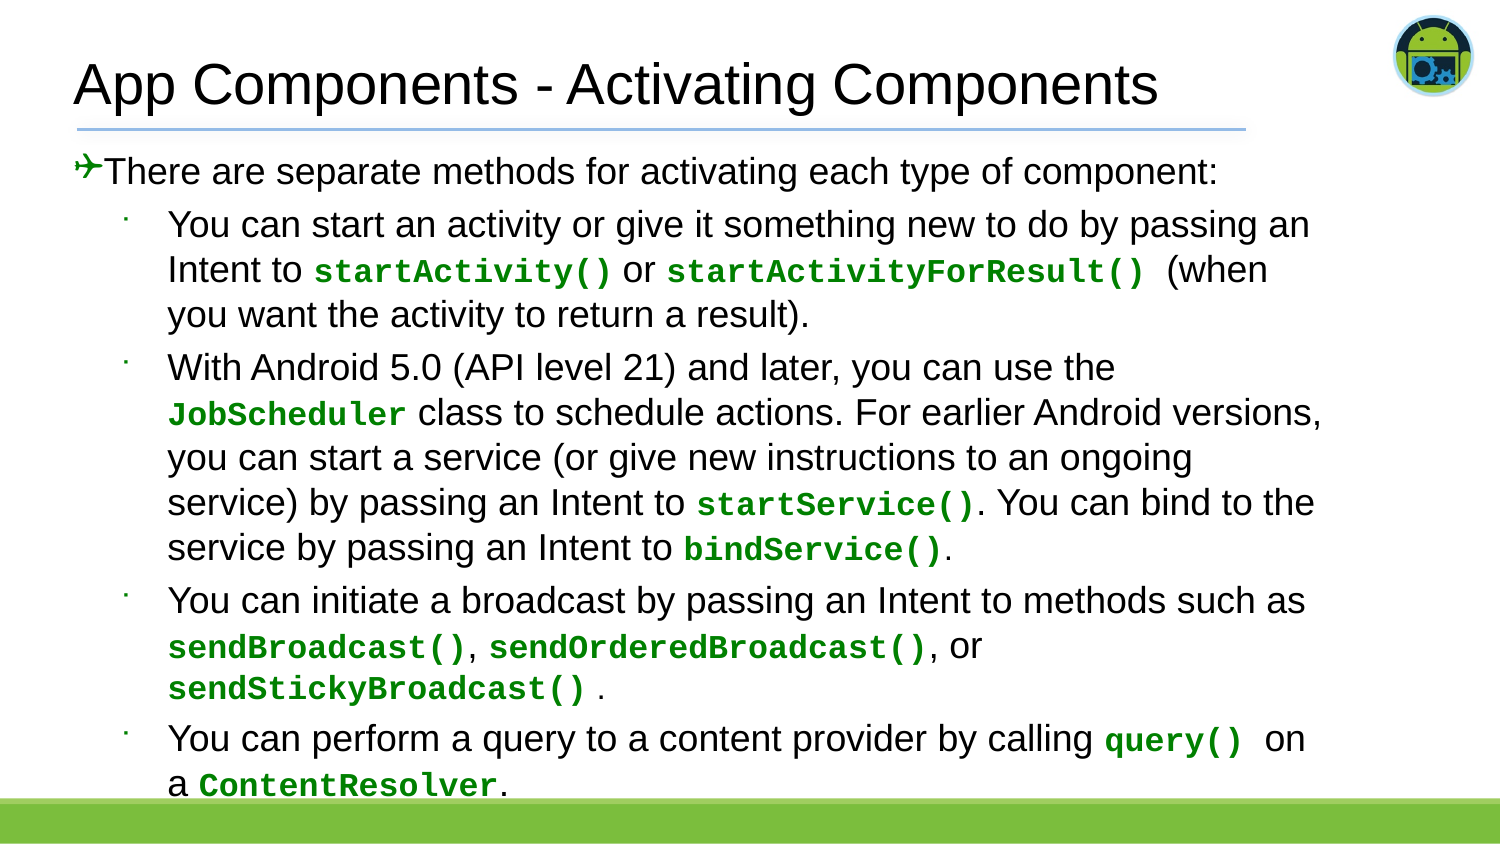

# App Components - Activating Components
There are separate methods for activating each type of component:
You can start an activity or give it something new to do by passing an Intent to startActivity() or startActivityForResult() (when you want the activity to return a result).
With Android 5.0 (API level 21) and later, you can use the JobScheduler class to schedule actions. For earlier Android versions, you can start a service (or give new instructions to an ongoing service) by passing an Intent to startService(). You can bind to the service by passing an Intent to bindService().
You can initiate a broadcast by passing an Intent to methods such as sendBroadcast(), sendOrderedBroadcast(), or sendStickyBroadcast() .
You can perform a query to a content provider by calling query() on a ContentResolver.